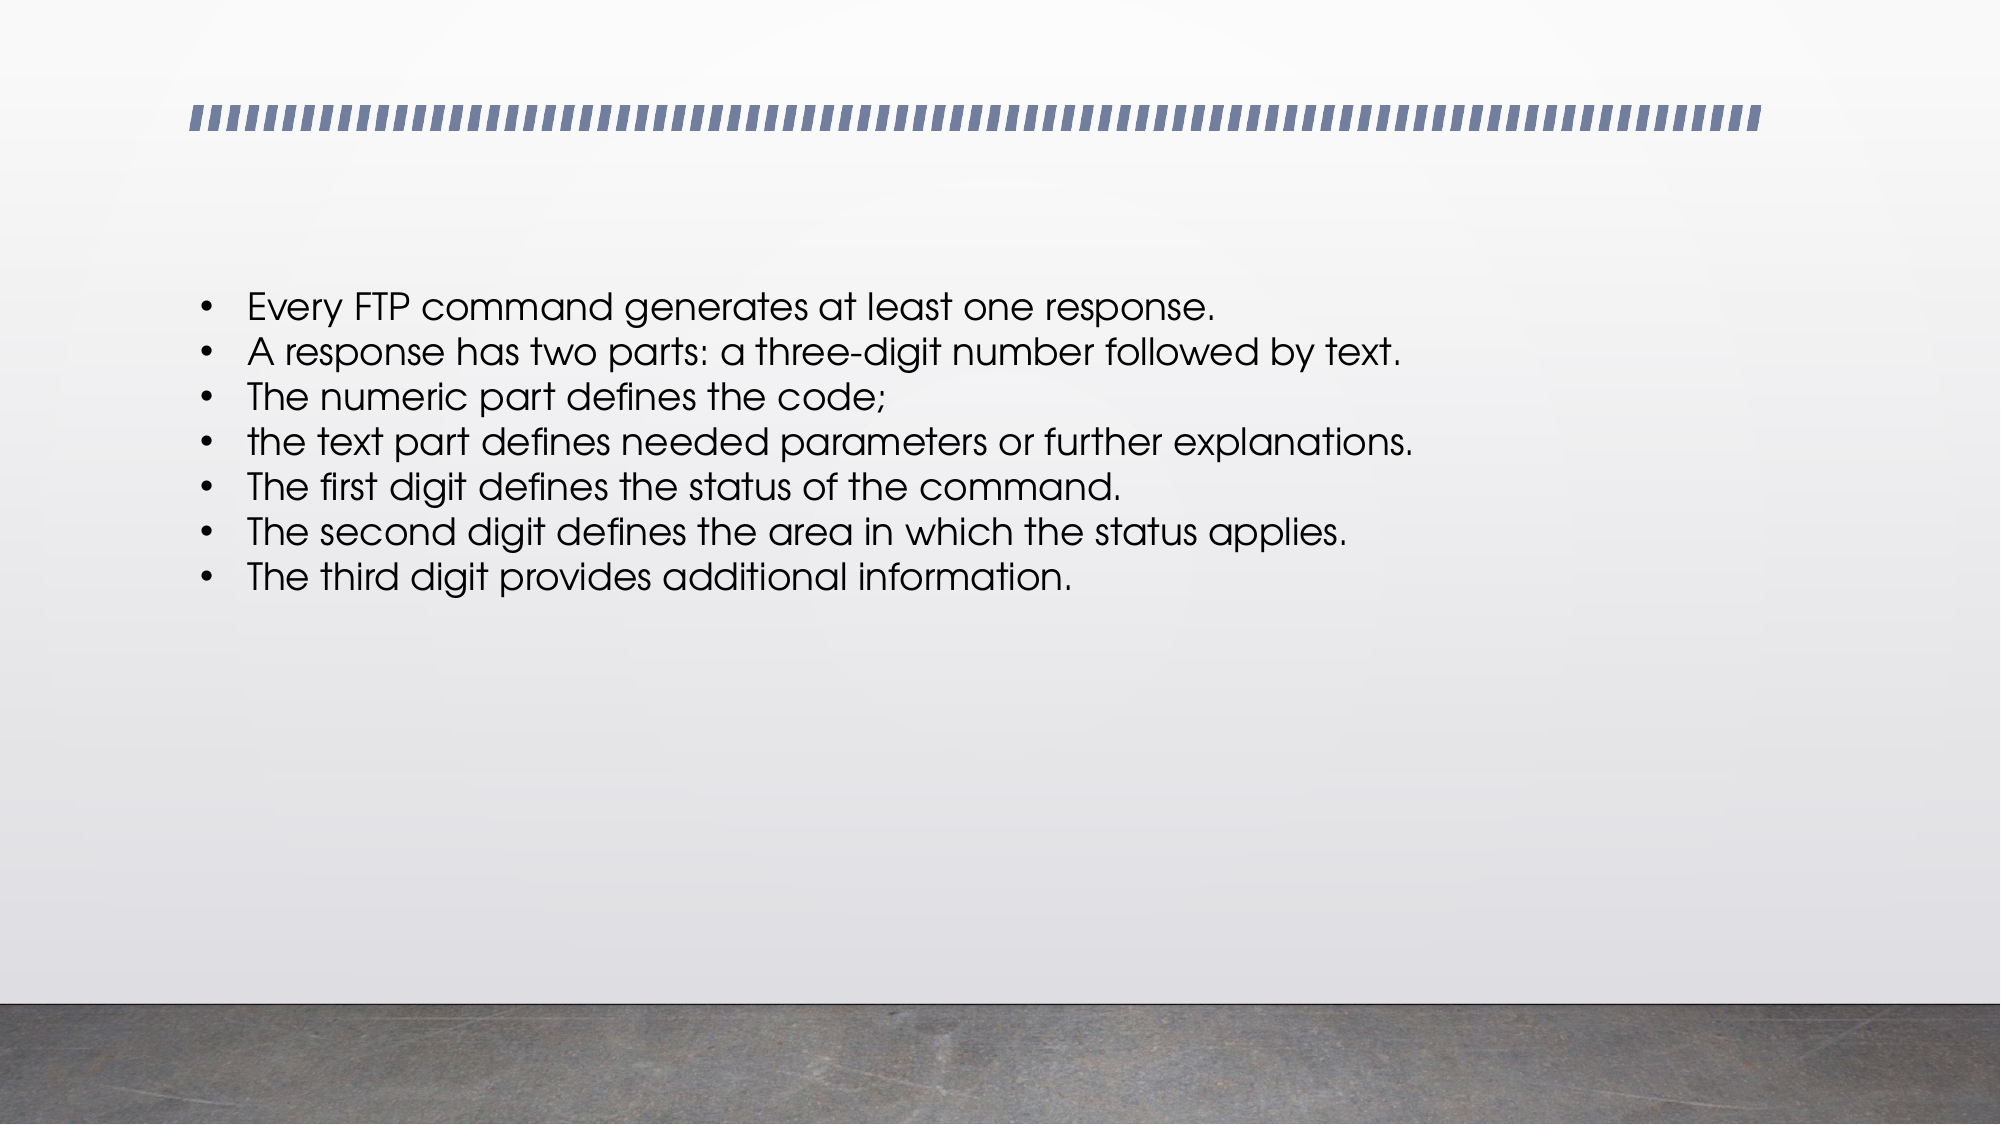

Every FTP command generates at least one response.
A response has two parts: a three-digit number followed by text.
The numeric part defines the code;
the text part defines needed parameters or further explanations.
The first digit defines the status of the command.
The second digit defines the area in which the status applies.
The third digit provides additional information.